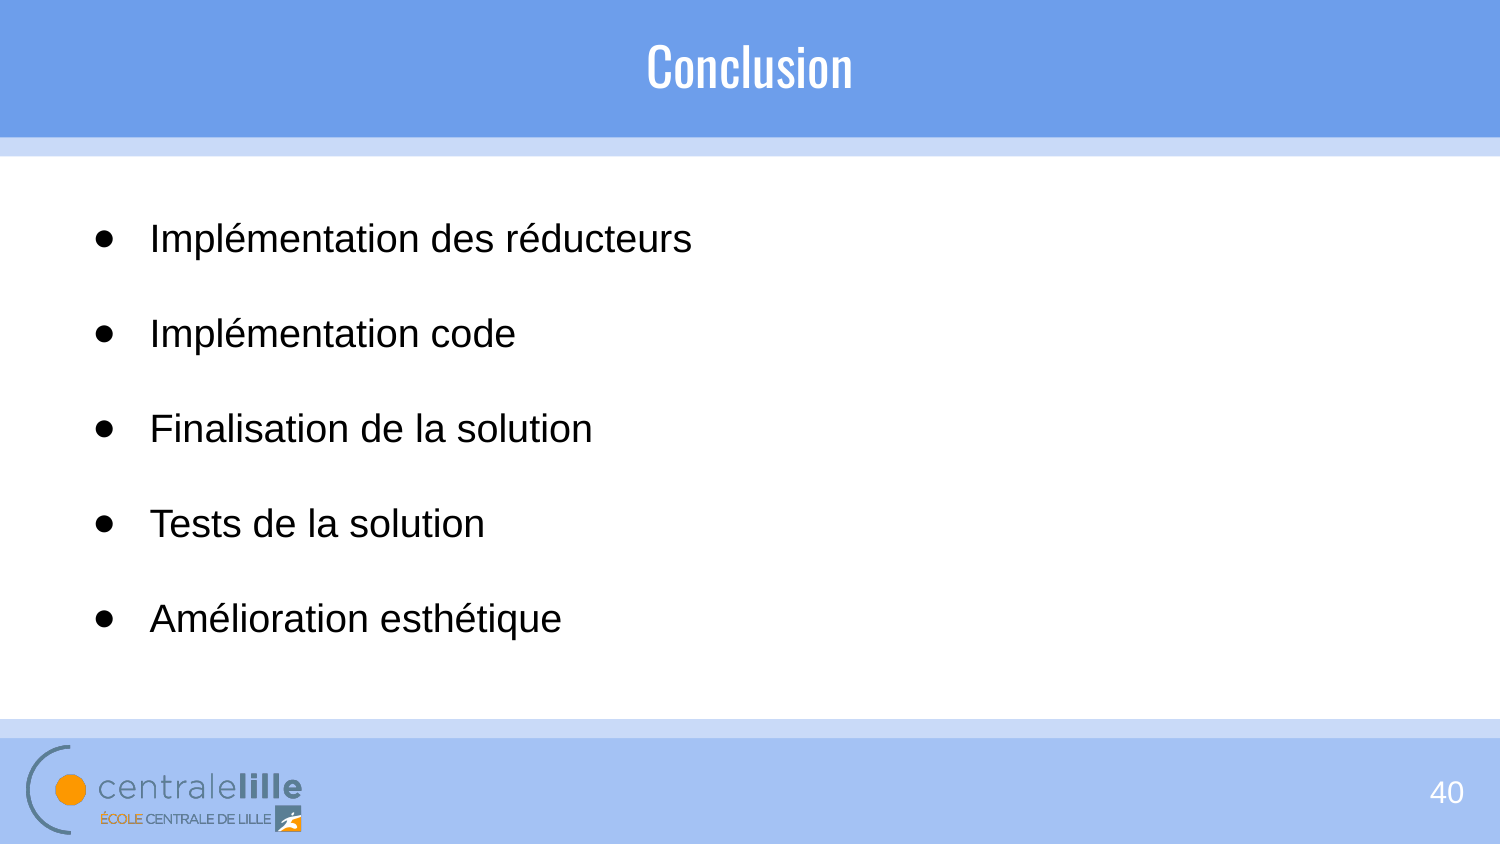

# Conclusion
Implémentation des réducteurs

Implémentation code

Finalisation de la solution

Tests de la solution

Amélioration esthétique

40